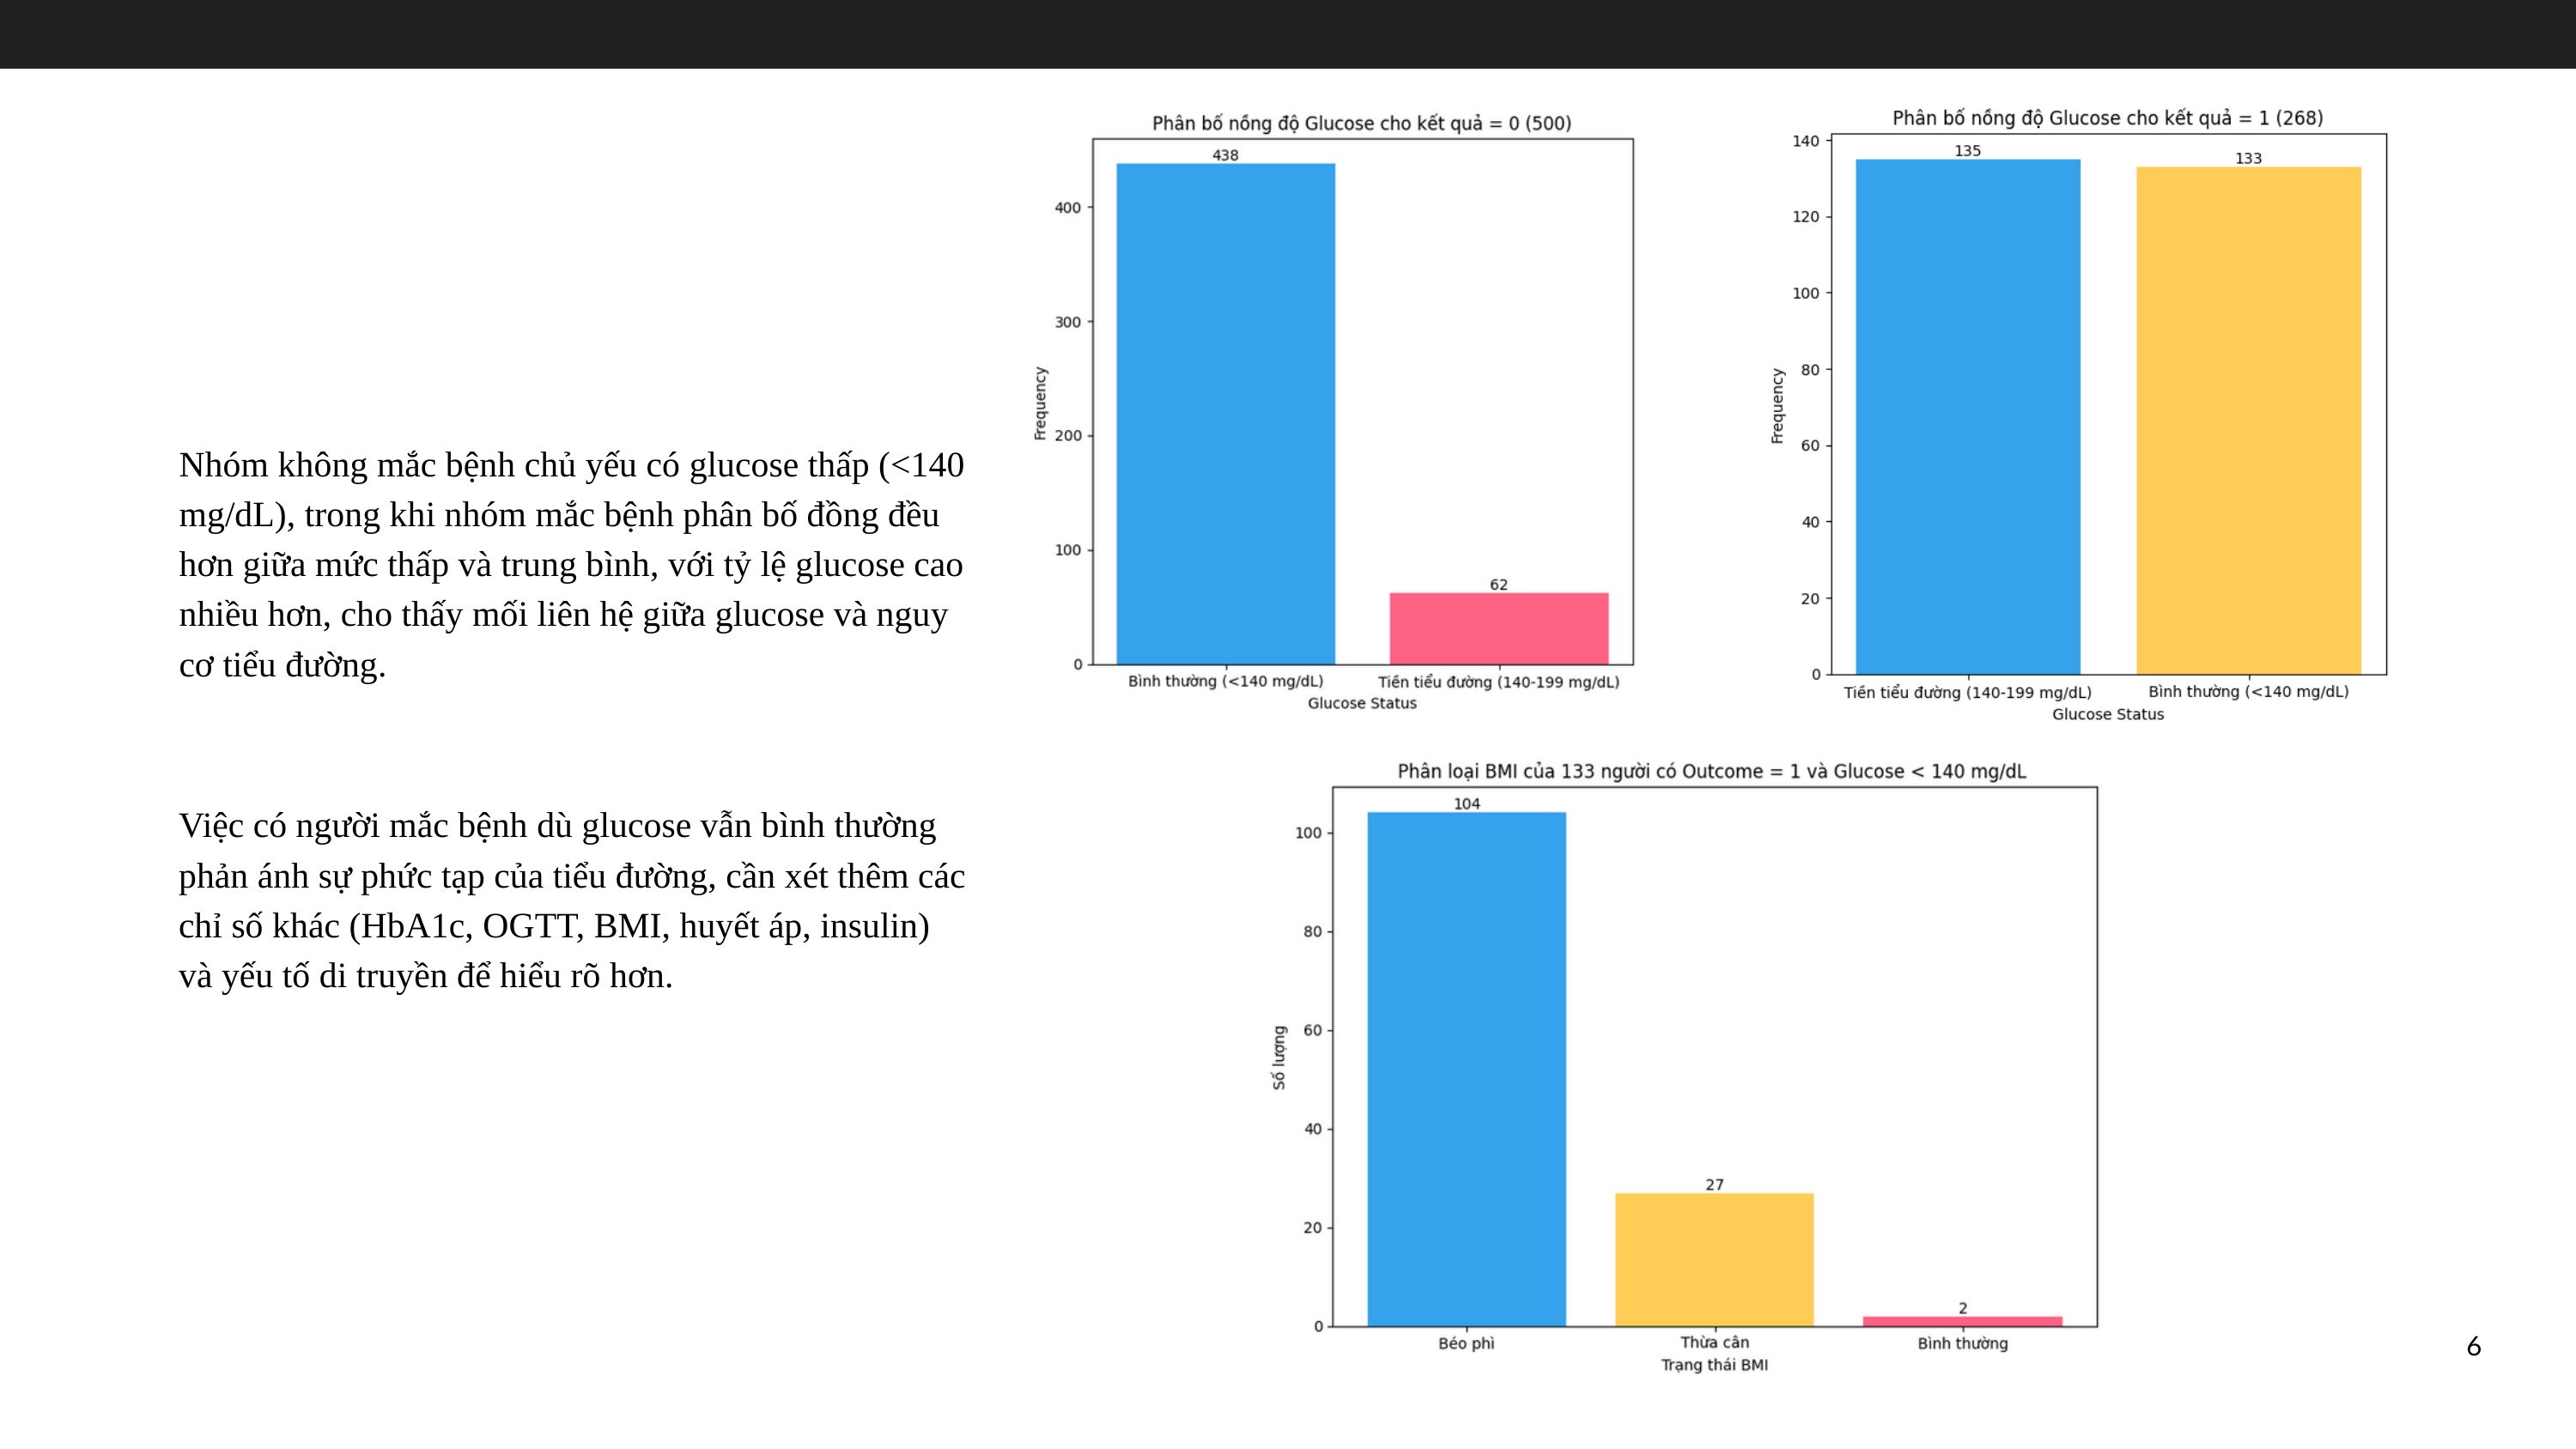

Nhóm không mắc bệnh chủ yếu có glucose thấp (<140 mg/dL), trong khi nhóm mắc bệnh phân bố đồng đều hơn giữa mức thấp và trung bình, với tỷ lệ glucose cao nhiều hơn, cho thấy mối liên hệ giữa glucose và nguy cơ tiểu đường.

Việc có người mắc bệnh dù glucose vẫn bình thường phản ánh sự phức tạp của tiểu đường, cần xét thêm các chỉ số khác (HbA1c, OGTT, BMI, huyết áp, insulin) và yếu tố di truyền để hiểu rõ hơn.

6